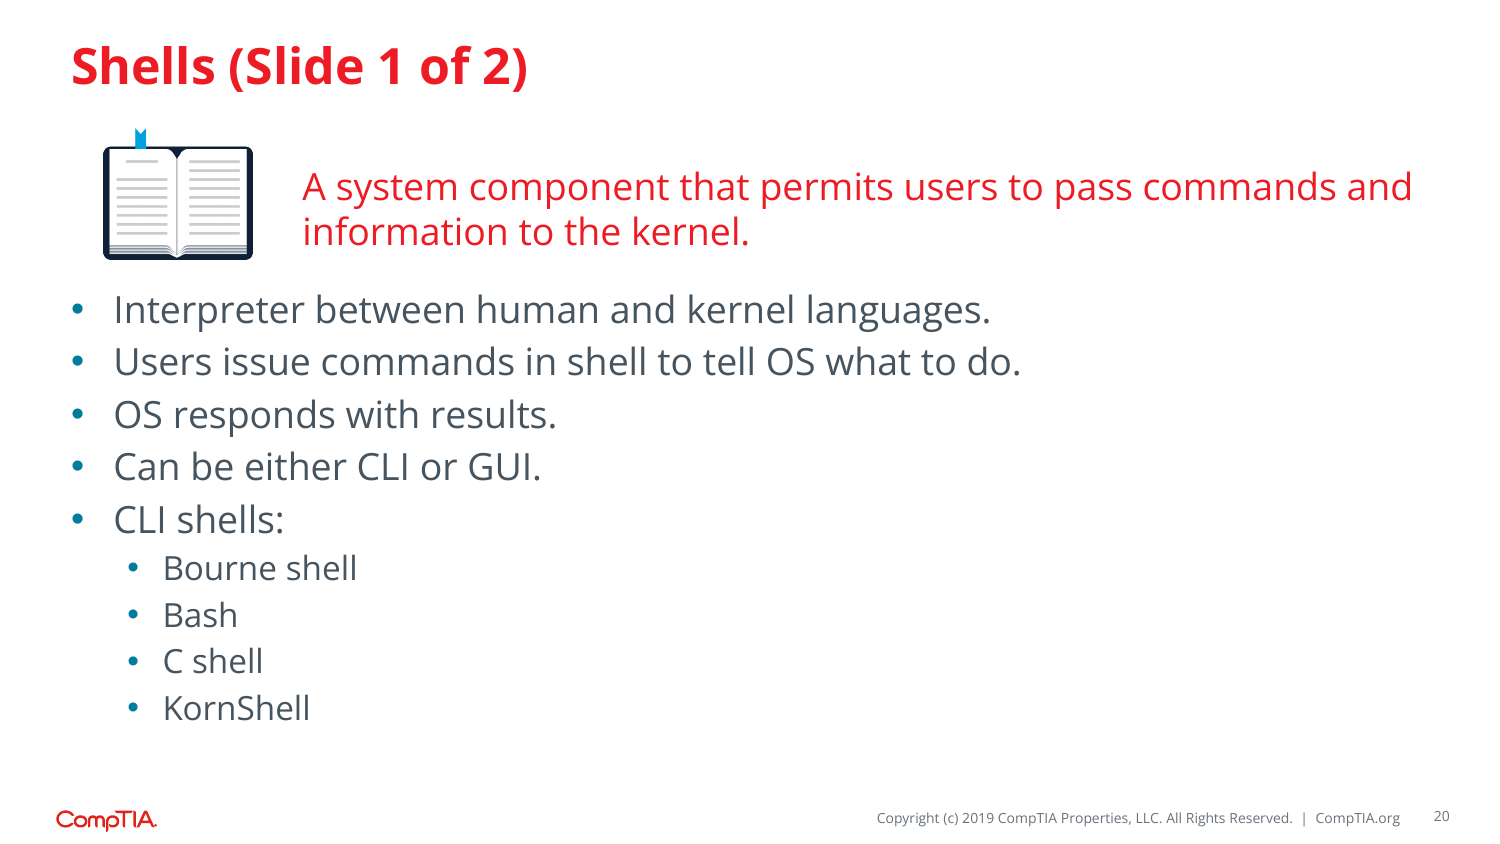

# Shells (Slide 1 of 2)
A system component that permits users to pass commands and information to the kernel.
Interpreter between human and kernel languages.
Users issue commands in shell to tell OS what to do.
OS responds with results.
Can be either CLI or GUI.
CLI shells:
Bourne shell
Bash
C shell
KornShell
20